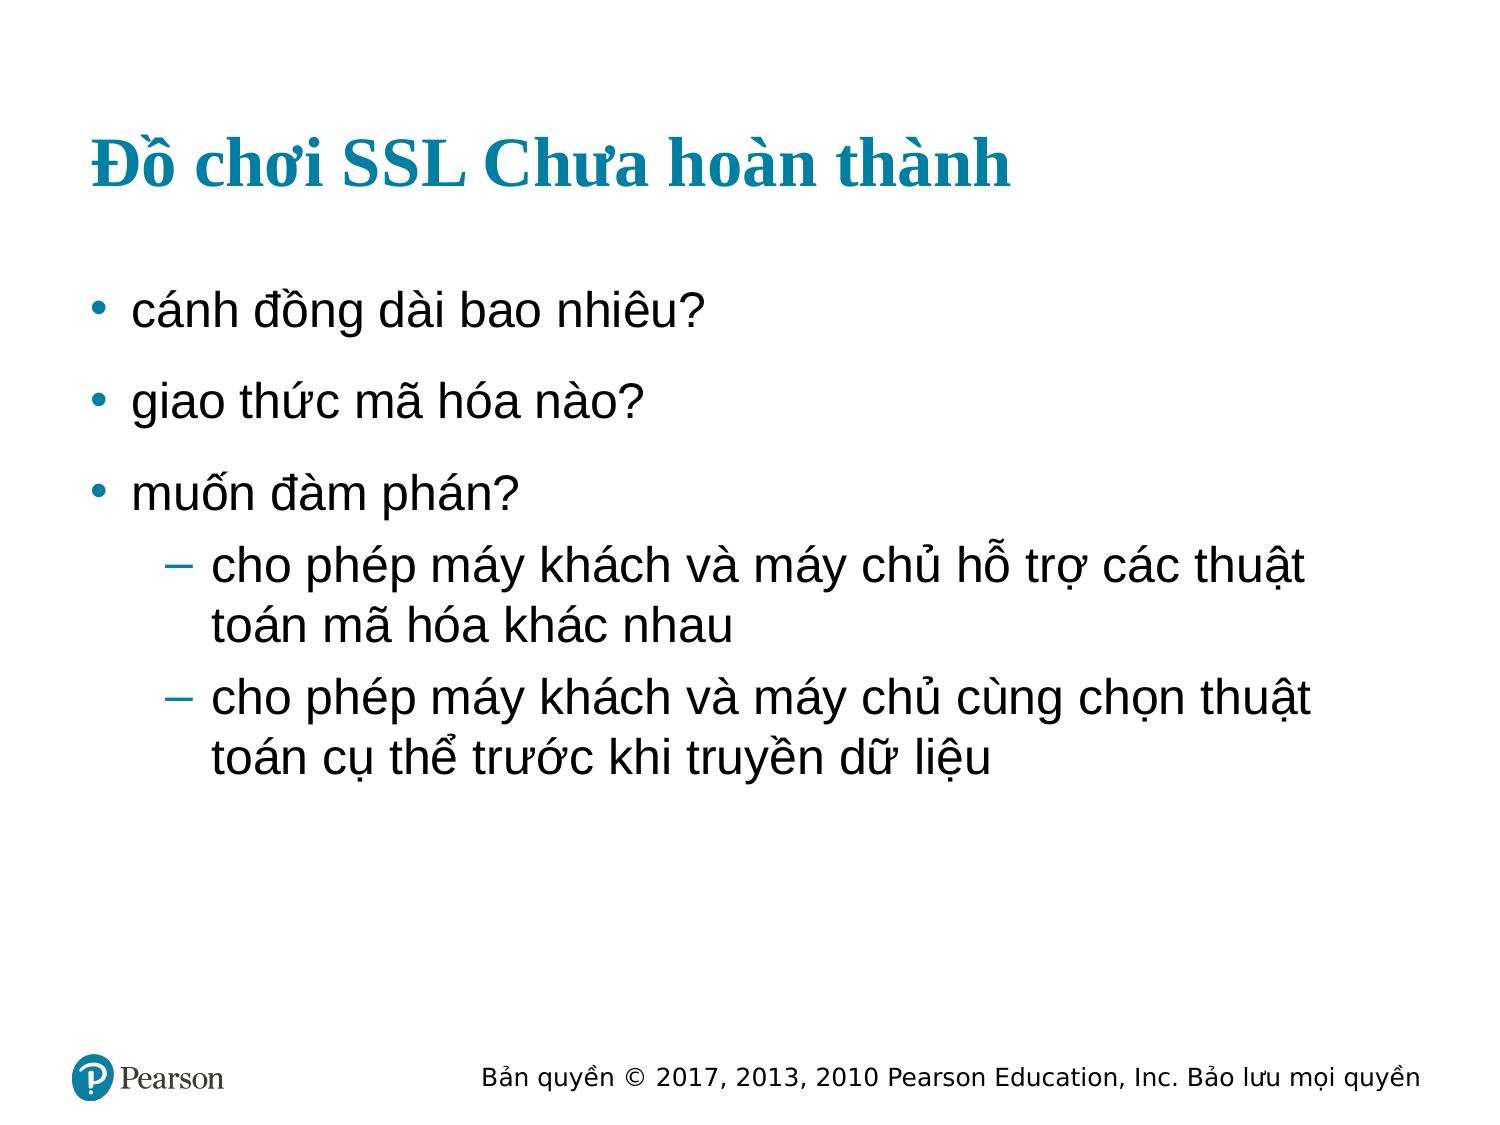

# Đồ chơi S S L Chưa hoàn thành
cánh đồng dài bao nhiêu?
giao thức mã hóa nào?
muốn đàm phán?
cho phép máy khách và máy chủ hỗ trợ các thuật toán mã hóa khác nhau
cho phép máy khách và máy chủ cùng chọn thuật toán cụ thể trước khi truyền dữ liệu